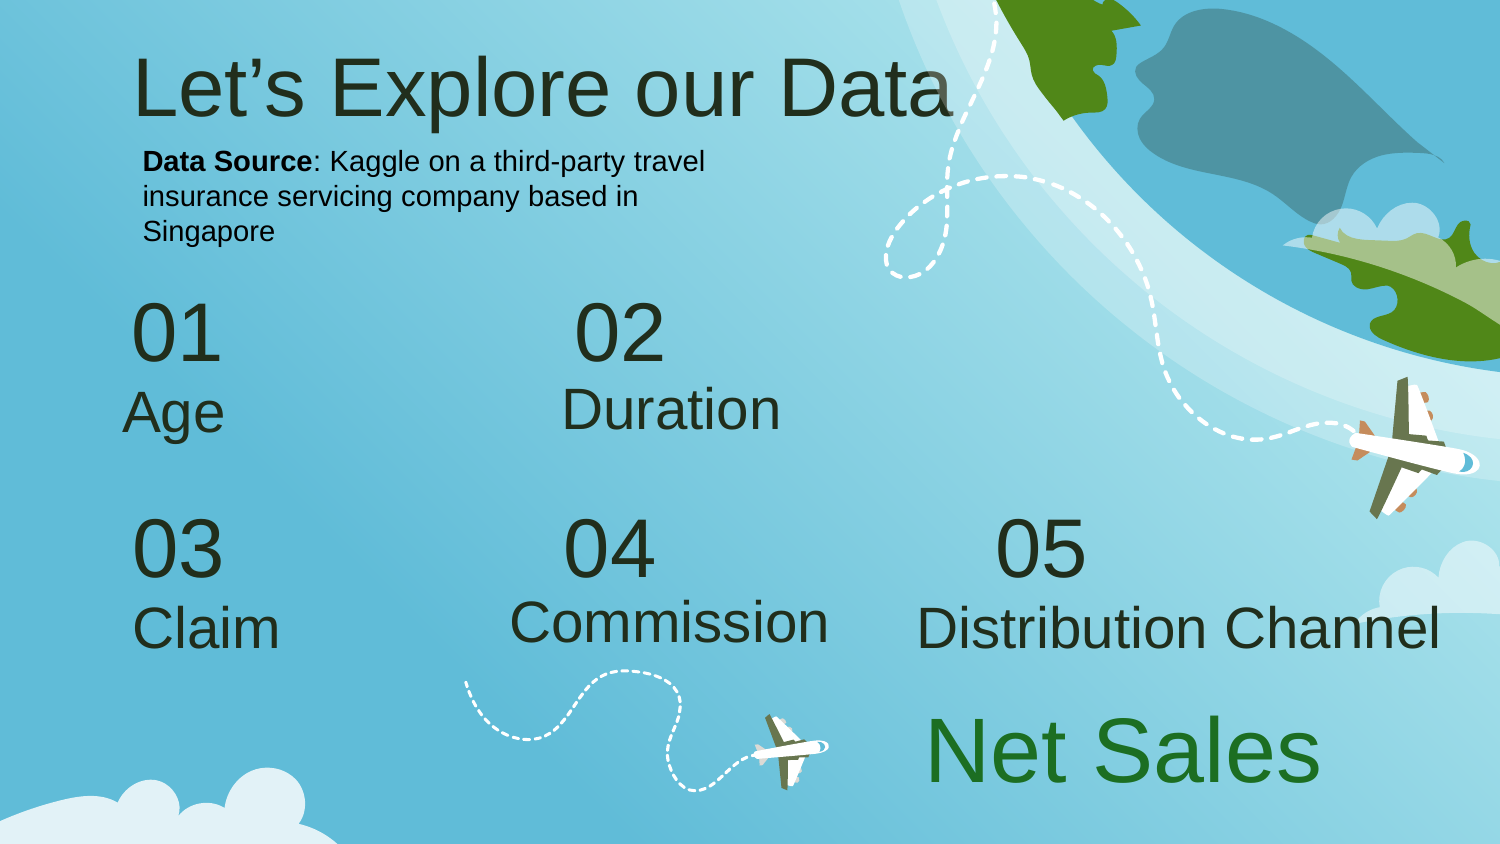

Let’s Explore our Data
Data Source: Kaggle on a third-party travel insurance servicing company based in Singapore

01
02
Duration
# Age
03
04
05
Commission
Claim
Distribution Channel

Net Sales